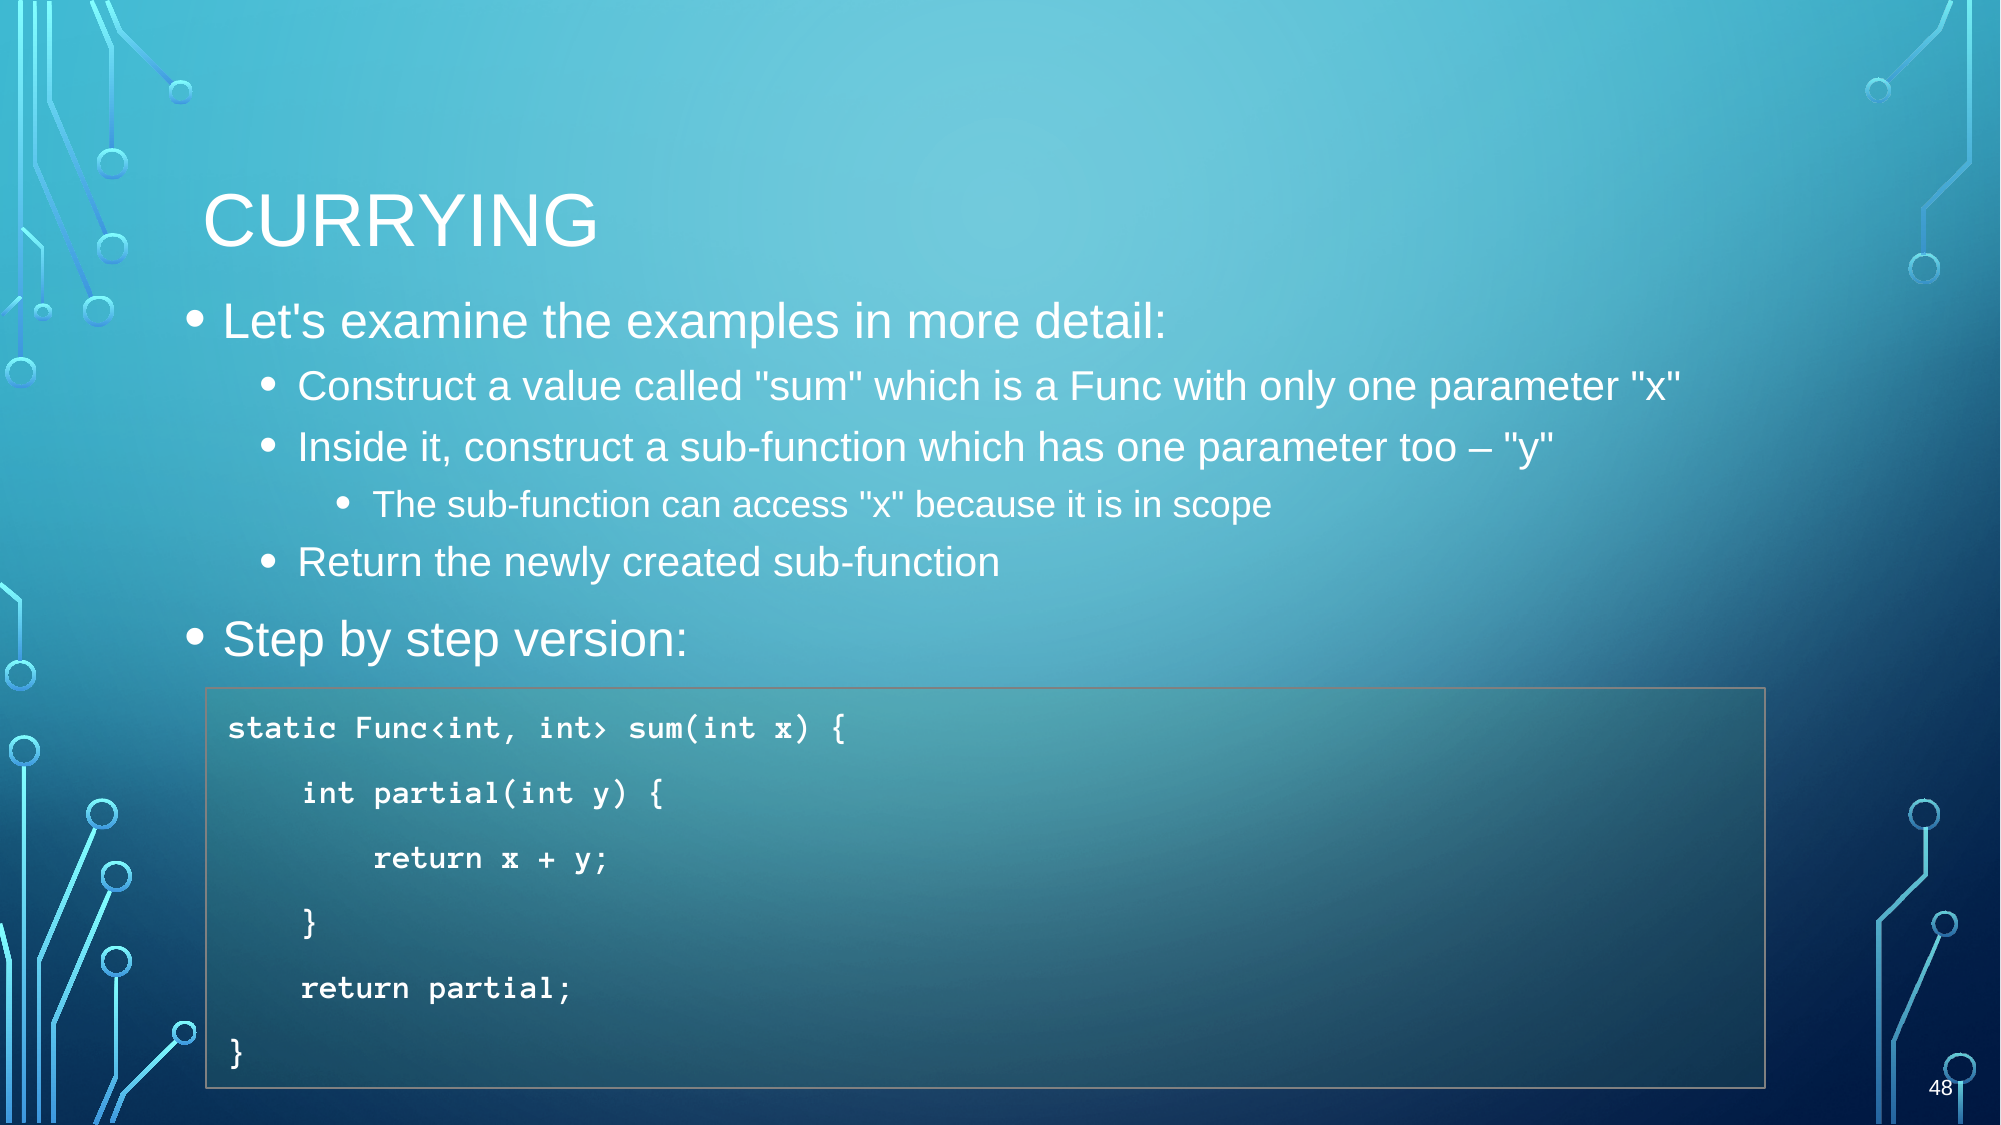

# Currying
Let's examine the examples in more detail:
Construct a value called "sum" which is a Func with only one parameter "x"
Inside it, construct a sub-function which has one parameter too – "y"
The sub-function can access "x" because it is in scope
Return the newly created sub-function
Step by step version:

static Func<int, int> sum(int x) {
    int partial(int y) {
        return x + y;
    }
    return partial;
}
48